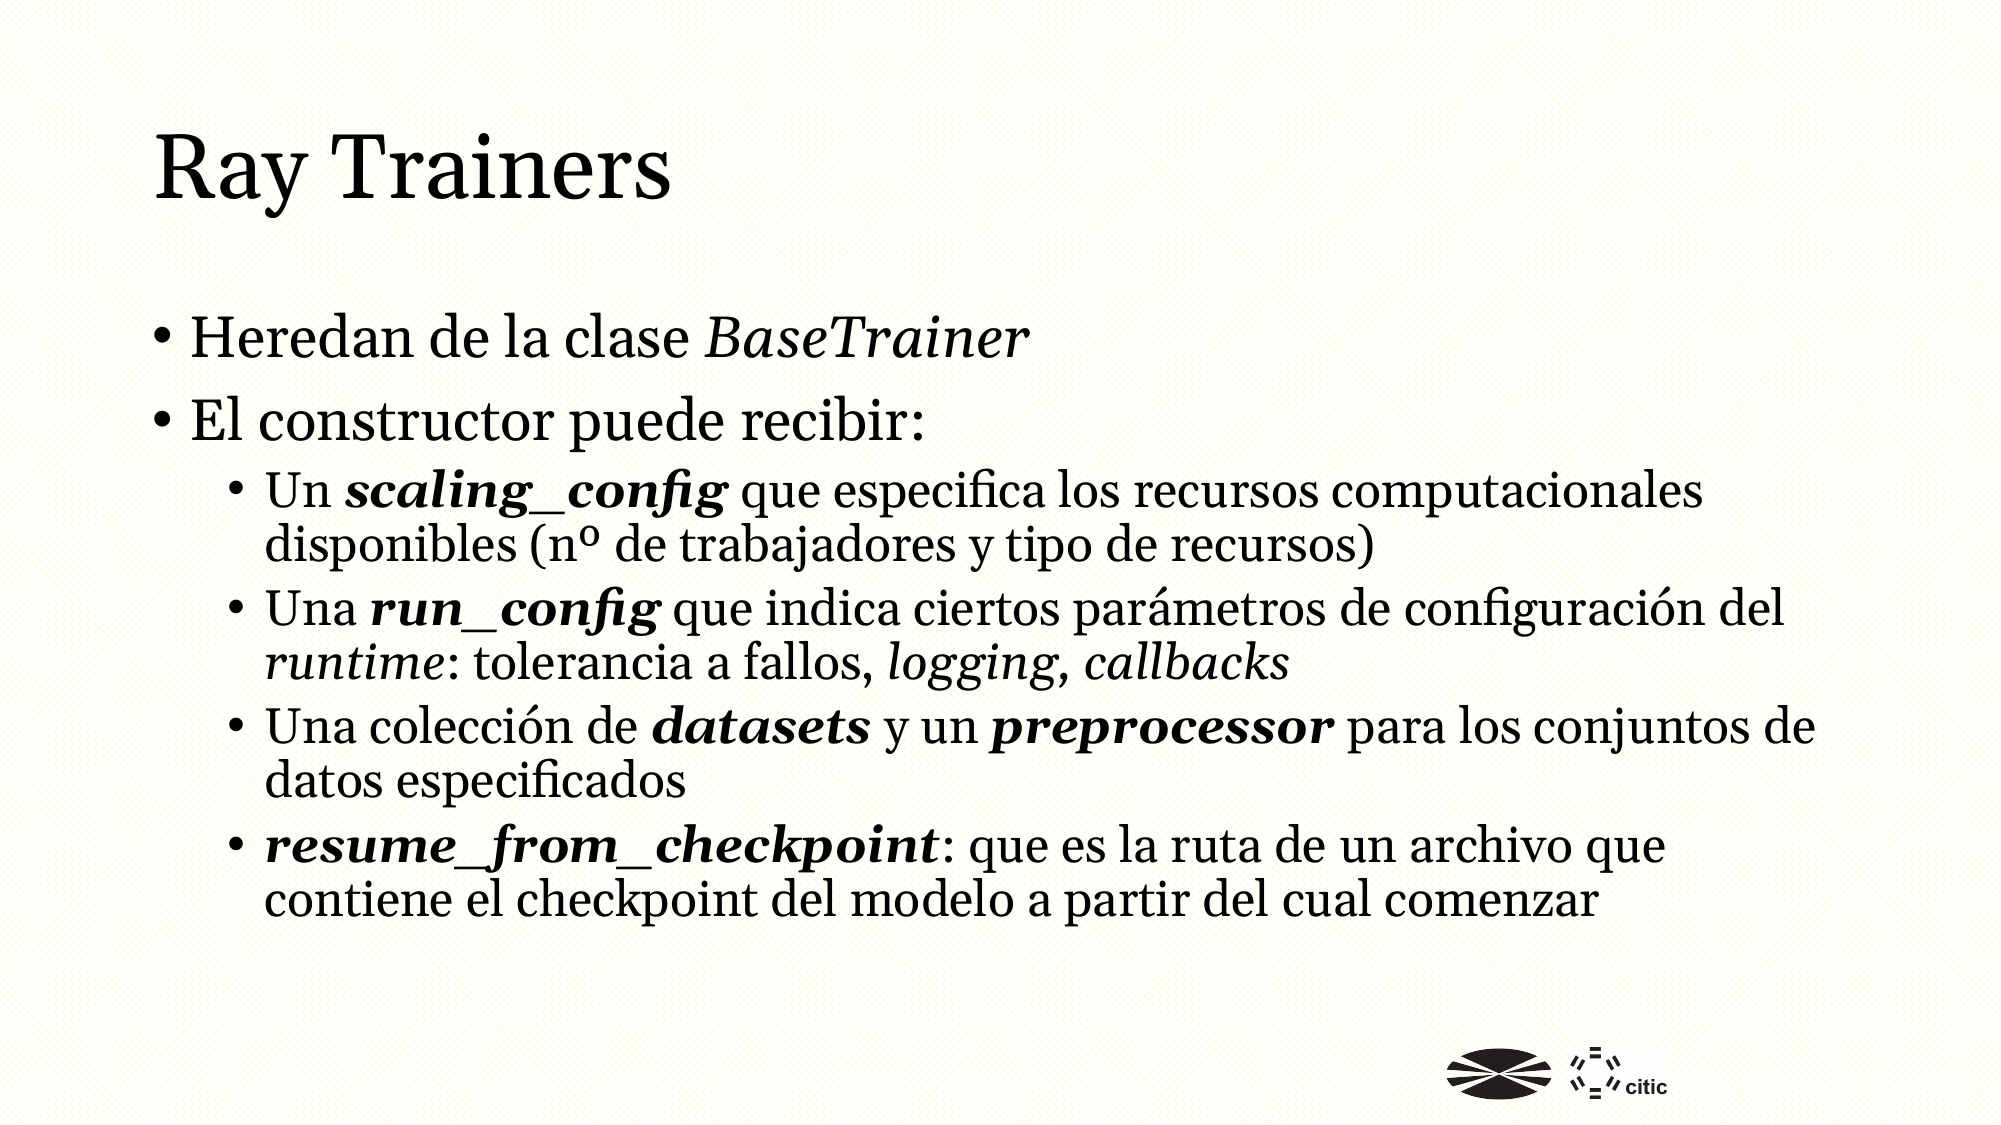

# Ray Trainers
Heredan de la clase BaseTrainer
El constructor puede recibir:
Un scaling_config que especifica los recursos computacionales disponibles (nº de trabajadores y tipo de recursos)
Una run_config que indica ciertos parámetros de configuración del runtime: tolerancia a fallos, logging, callbacks
Una colección de datasets y un preprocessor para los conjuntos de datos especificados
resume_from_checkpoint: que es la ruta de un archivo que contiene el checkpoint del modelo a partir del cual comenzar